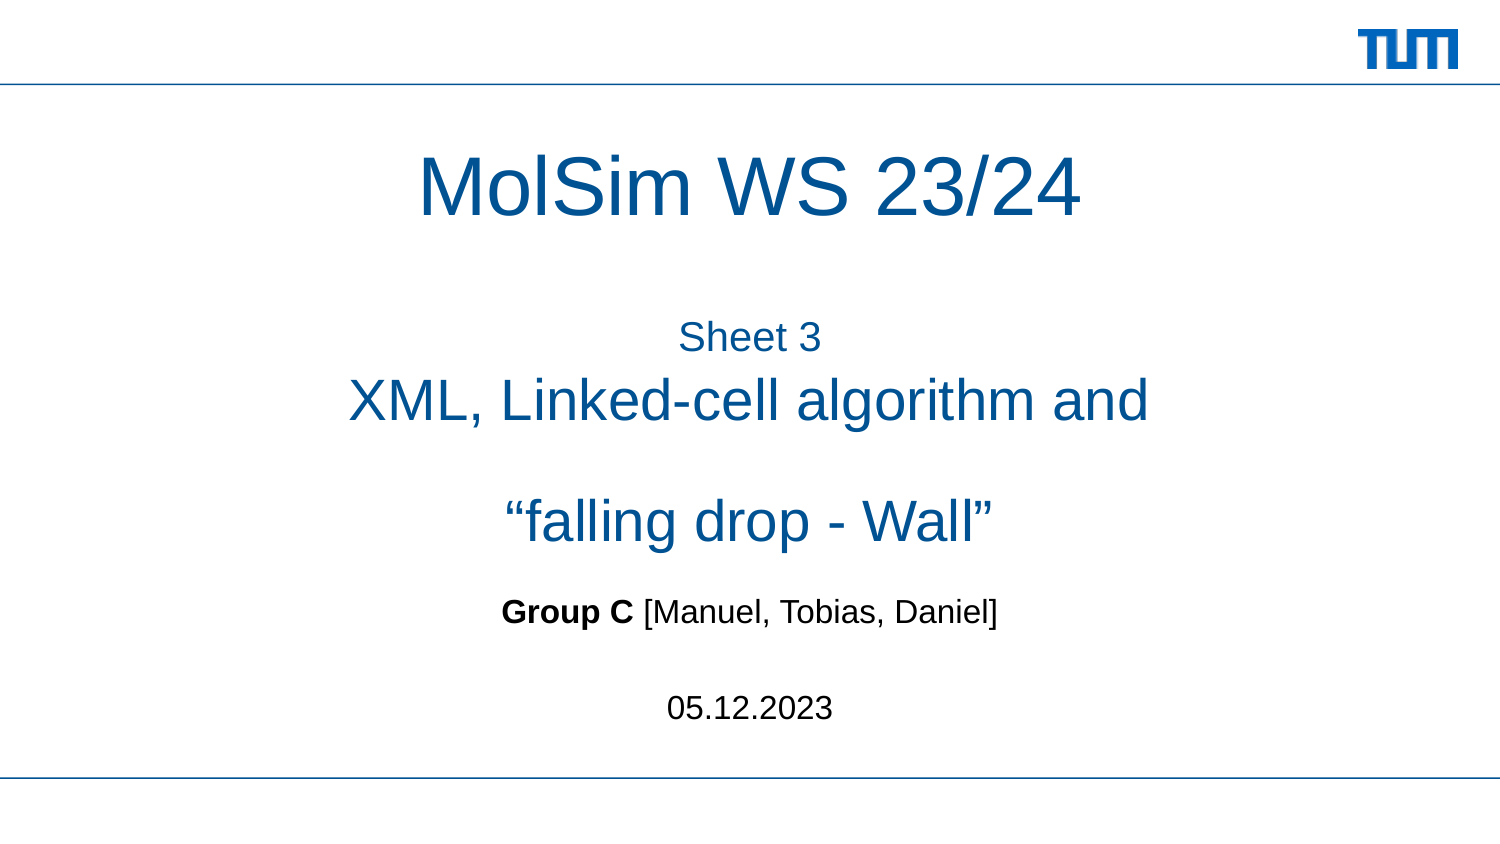

# MolSim WS 23/24
Sheet 3
XML, Linked-cell algorithm and
“falling drop - Wall”
Group C [Manuel, Tobias, Daniel]
05.12.2023